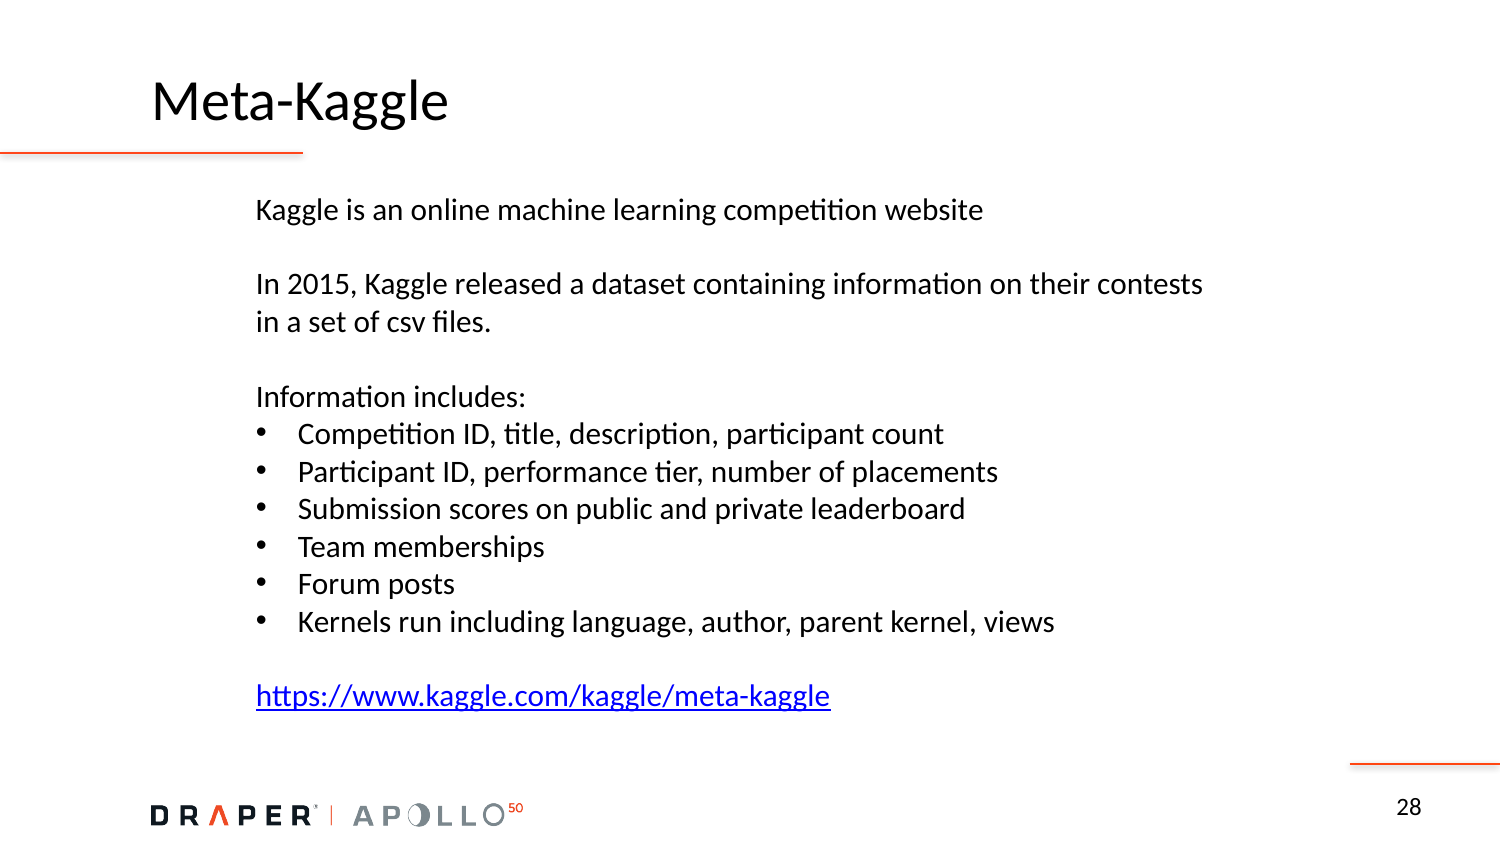

# Meta-Kaggle
Kaggle is an online machine learning competition website

In 2015, Kaggle released a dataset containing information on their contests in a set of csv files.

Information includes:
Competition ID, title, description, participant count
Participant ID, performance tier, number of placements
Submission scores on public and private leaderboard
Team memberships
Forum posts
Kernels run including language, author, parent kernel, views

https://www.kaggle.com/kaggle/meta-kaggle
28